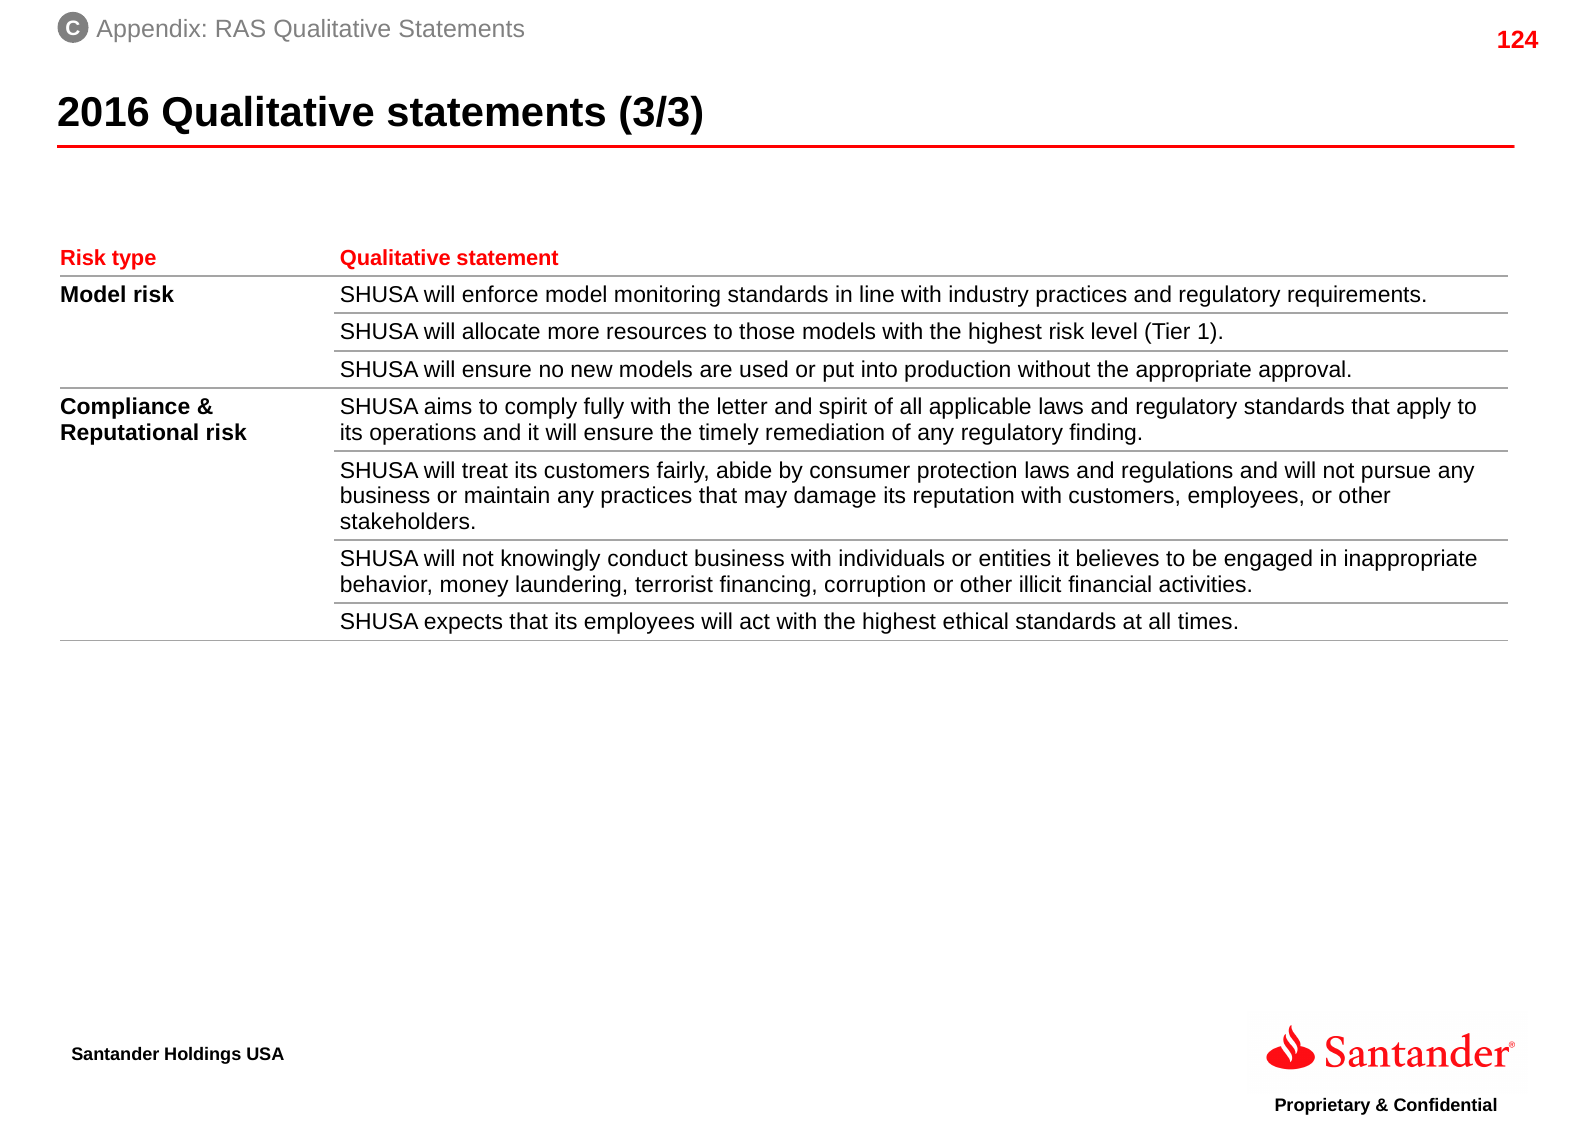

C
Appendix: RAS Qualitative Statements
2016 Qualitative statements (3/3)
| Risk type | Qualitative statement |
| --- | --- |
| Model risk | SHUSA will enforce model monitoring standards in line with industry practices and regulatory requirements. |
|  | SHUSA will allocate more resources to those models with the highest risk level (Tier 1). |
|  | SHUSA will ensure no new models are used or put into production without the appropriate approval. |
| Compliance & Reputational risk | SHUSA aims to comply fully with the letter and spirit of all applicable laws and regulatory standards that apply to its operations and it will ensure the timely remediation of any regulatory finding. |
|  | SHUSA will treat its customers fairly, abide by consumer protection laws and regulations and will not pursue any business or maintain any practices that may damage its reputation with customers, employees, or other stakeholders. |
|  | SHUSA will not knowingly conduct business with individuals or entities it believes to be engaged in inappropriate behavior, money laundering, terrorist financing, corruption or other illicit financial activities. |
|  | SHUSA expects that its employees will act with the highest ethical standards at all times. |